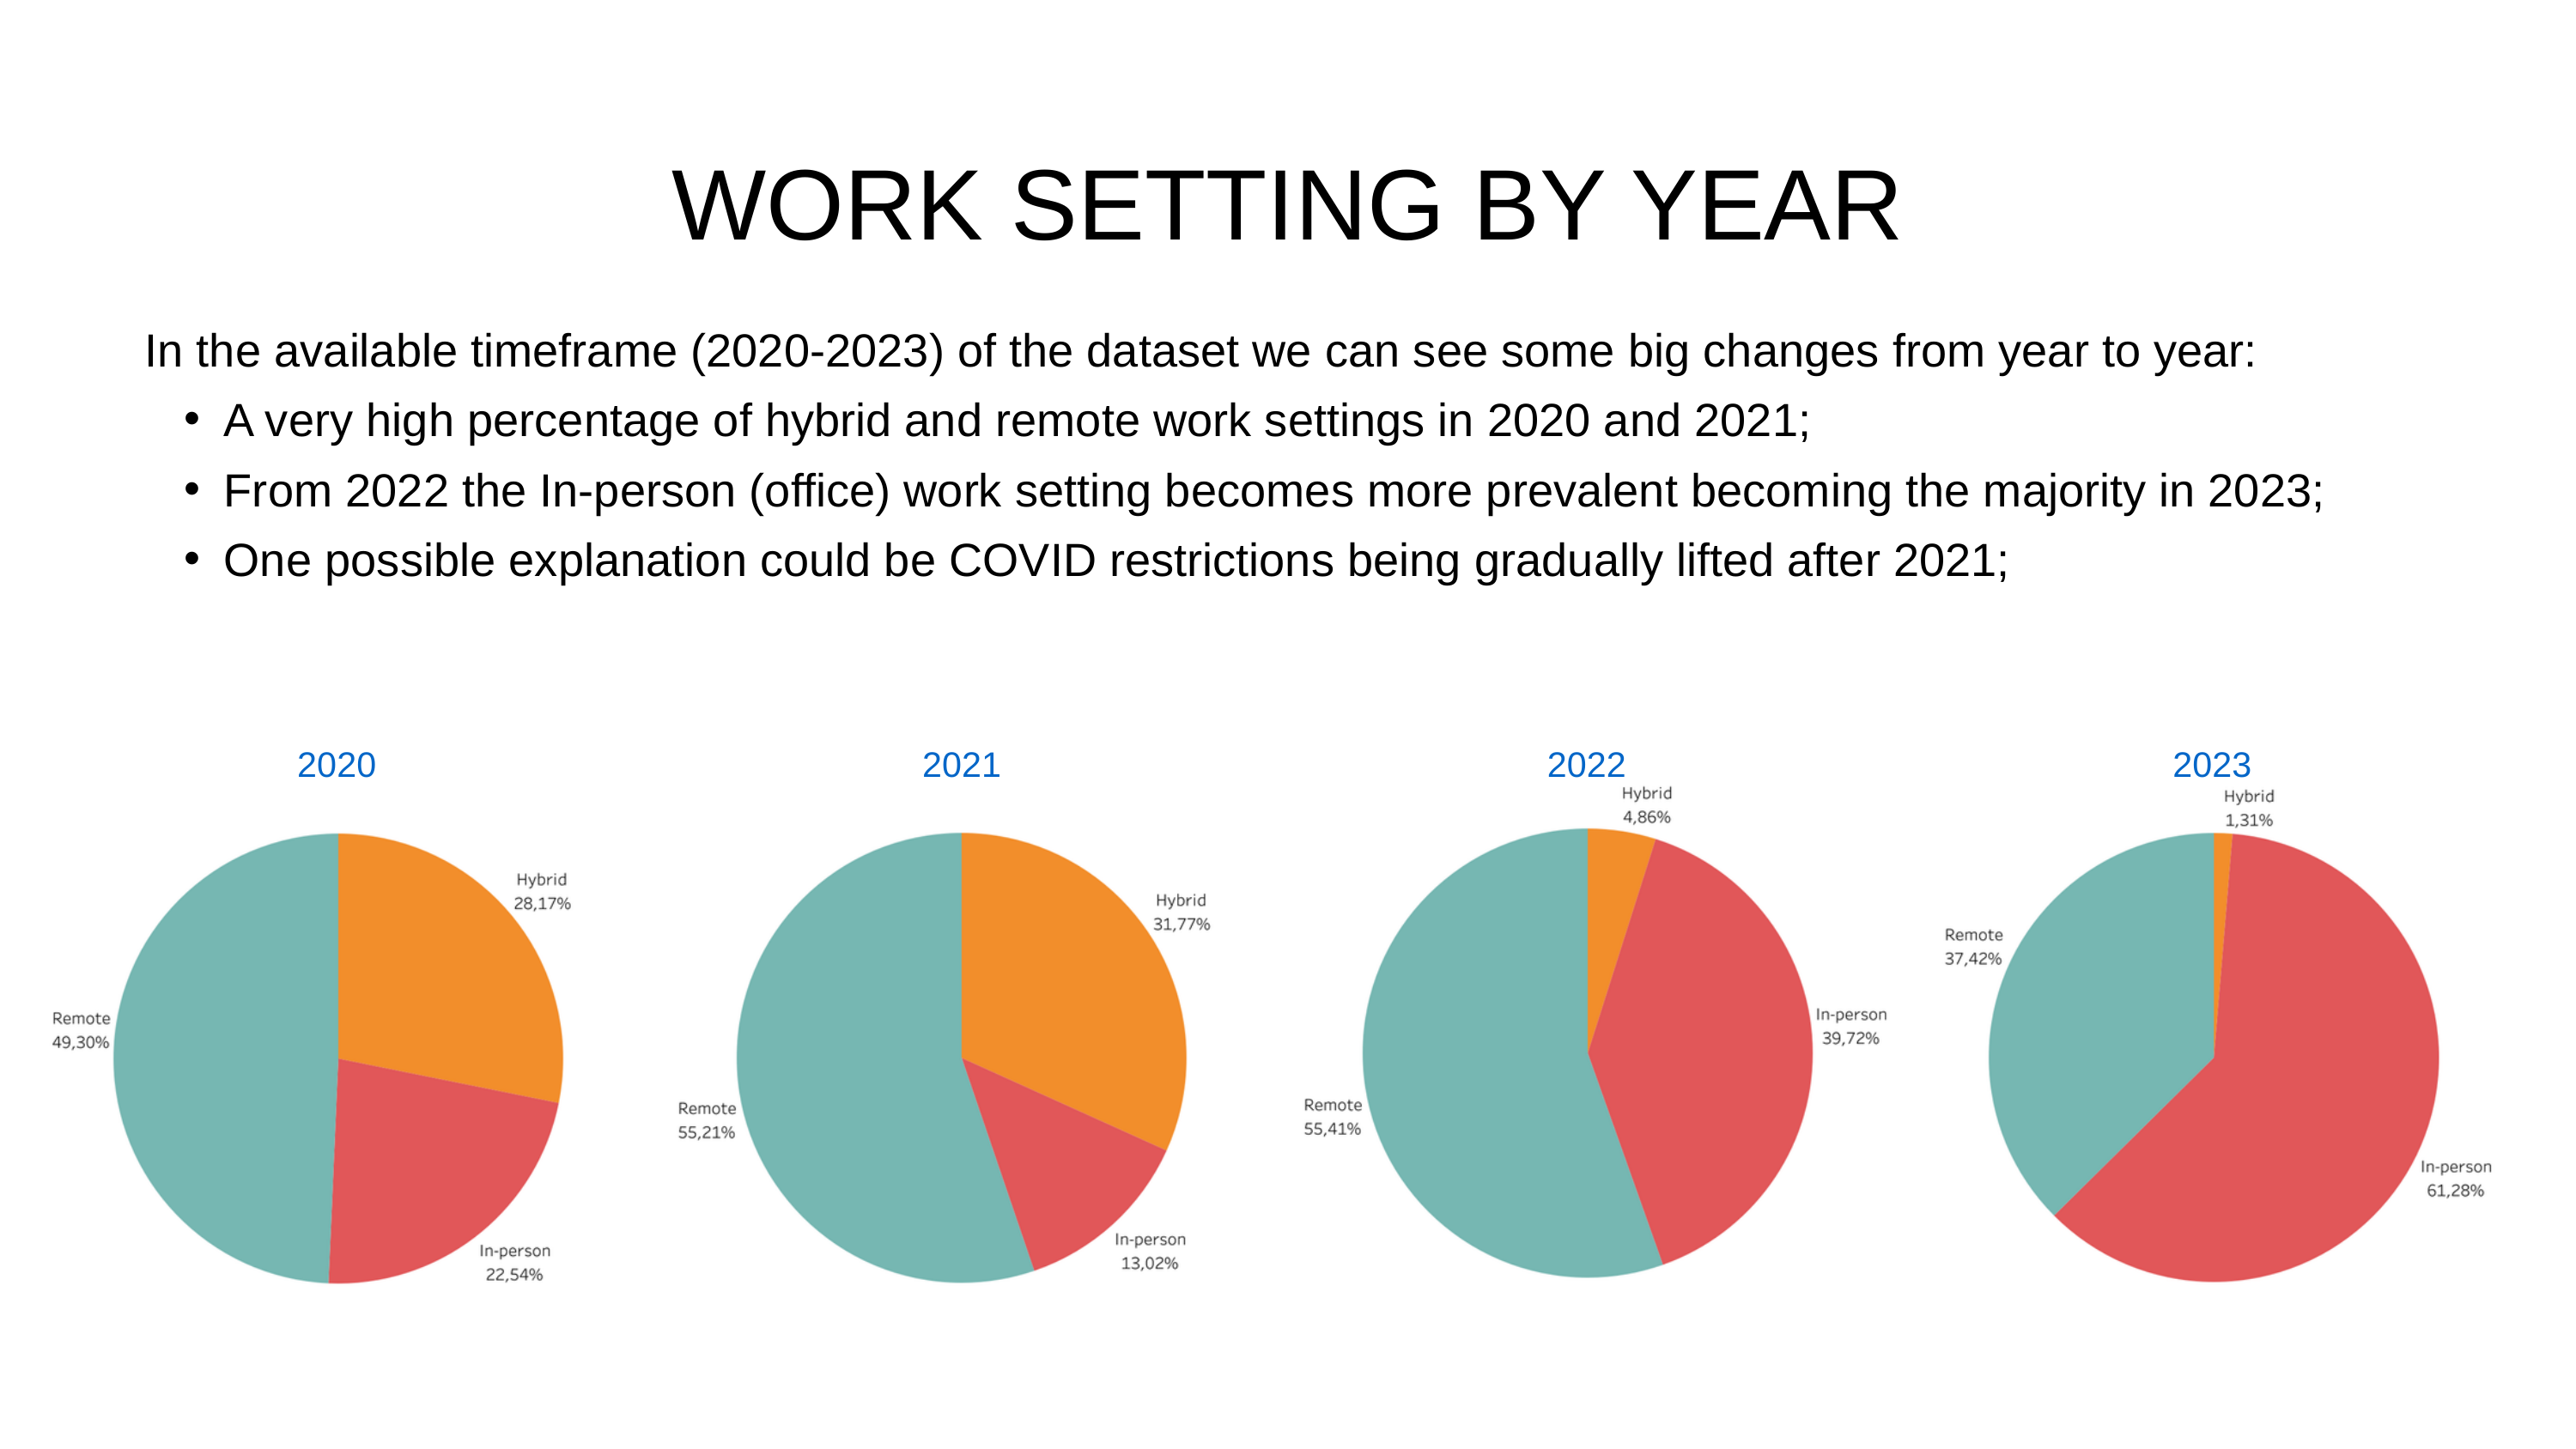

WORK SETTING BY YEAR
In the available timeframe (2020-2023) of the dataset we can see some big changes from year to year:
A very high percentage of hybrid and remote work settings in 2020 and 2021;
From 2022 the In-person (office) work setting becomes more prevalent becoming the majority in 2023;
One possible explanation could be COVID restrictions being gradually lifted after 2021;

2020
2021
2022
2023